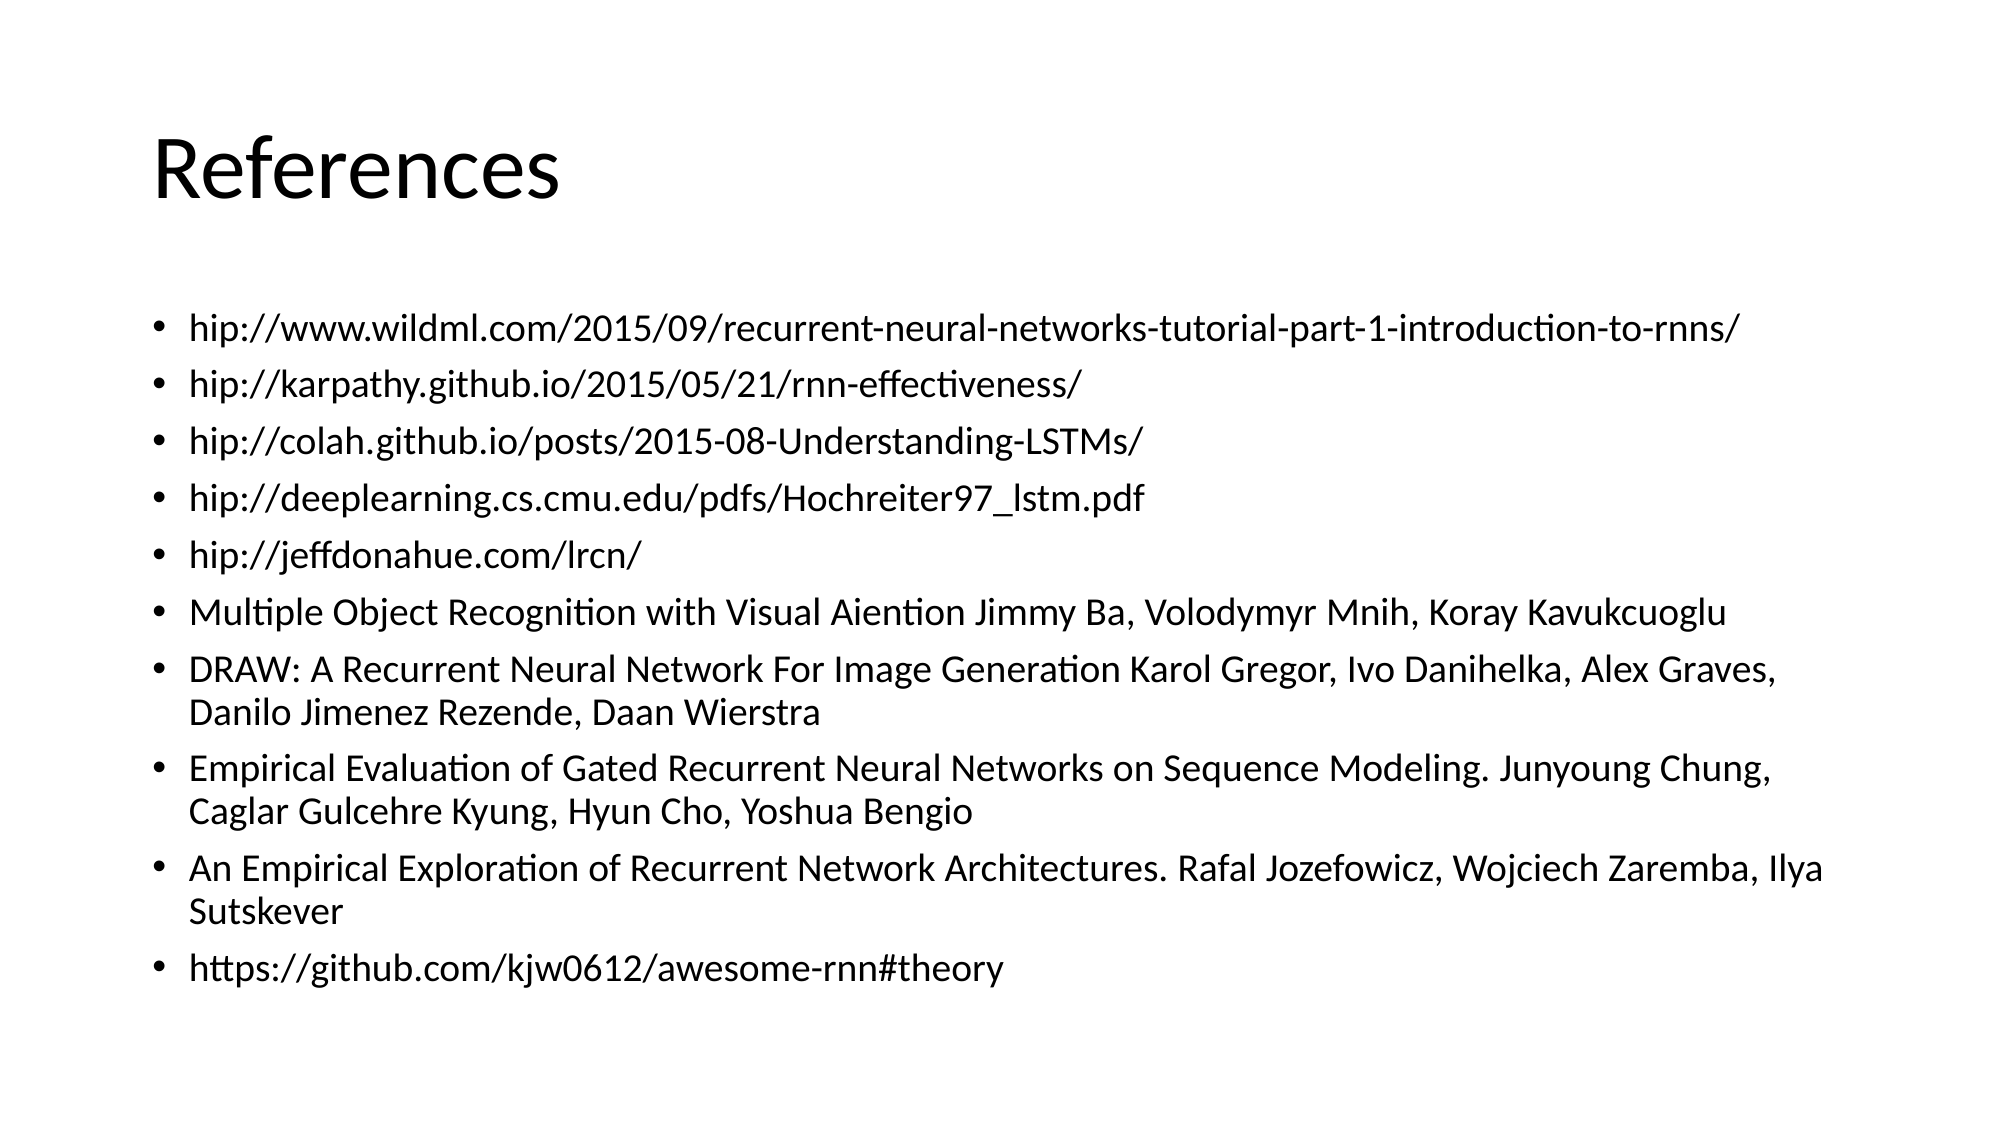

# References
hip://www.wildml.com/2015/09/recurrent-neural-networks-tutorial-part-1-introduction-to-rnns/
hip://karpathy.github.io/2015/05/21/rnn-effectiveness/
hip://colah.github.io/posts/2015-08-Understanding-LSTMs/
hip://deeplearning.cs.cmu.edu/pdfs/Hochreiter97_lstm.pdf
hip://jeffdonahue.com/lrcn/
Multiple Object Recognition with Visual Aiention Jimmy Ba, Volodymyr Mnih, Koray Kavukcuoglu
DRAW: A Recurrent Neural Network For Image Generation Karol Gregor, Ivo Danihelka, Alex Graves, Danilo Jimenez Rezende, Daan Wierstra
Empirical Evaluation of Gated Recurrent Neural Networks on Sequence Modeling. Junyoung Chung, Caglar Gulcehre Kyung, Hyun Cho, Yoshua Bengio
An Empirical Exploration of Recurrent Network Architectures. Rafal Jozefowicz, Wojciech Zaremba, Ilya Sutskever
https://github.com/kjw0612/awesome-rnn#theory